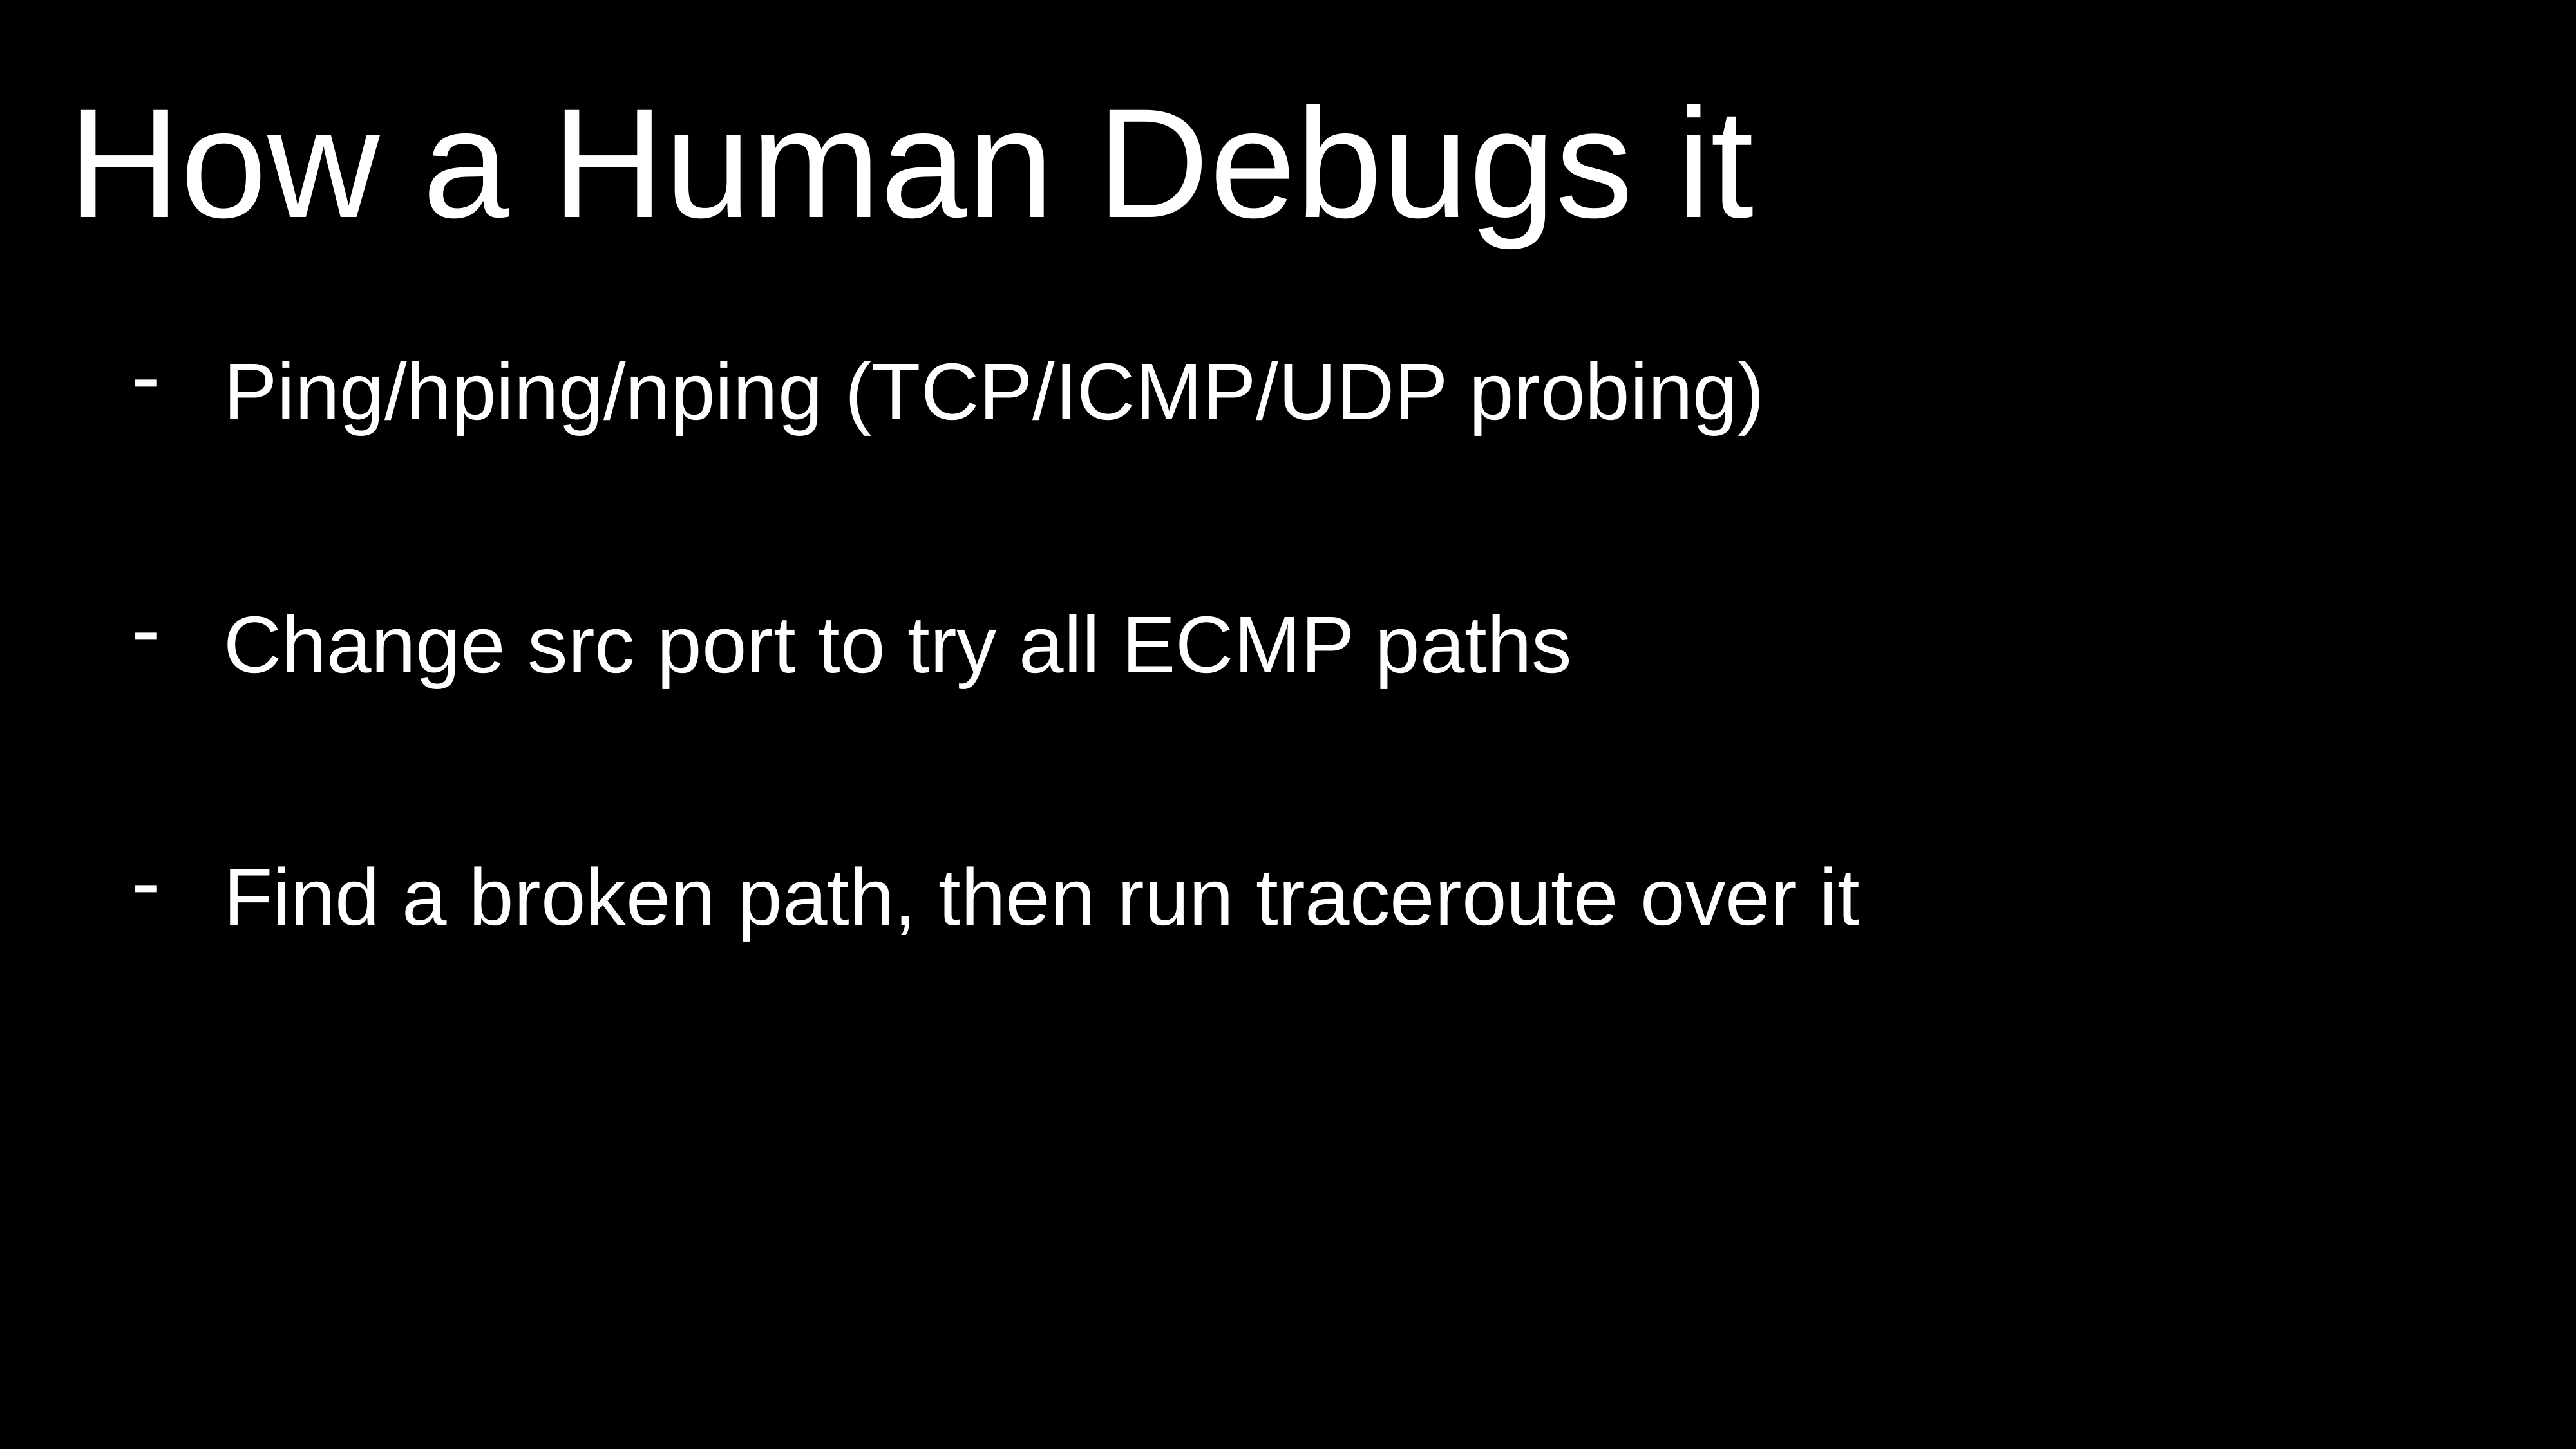

# How a Human Debugs it
Ping/hping/nping (TCP/ICMP/UDP probing)

Change src port to try all ECMP paths

Find a broken path, then run traceroute over it